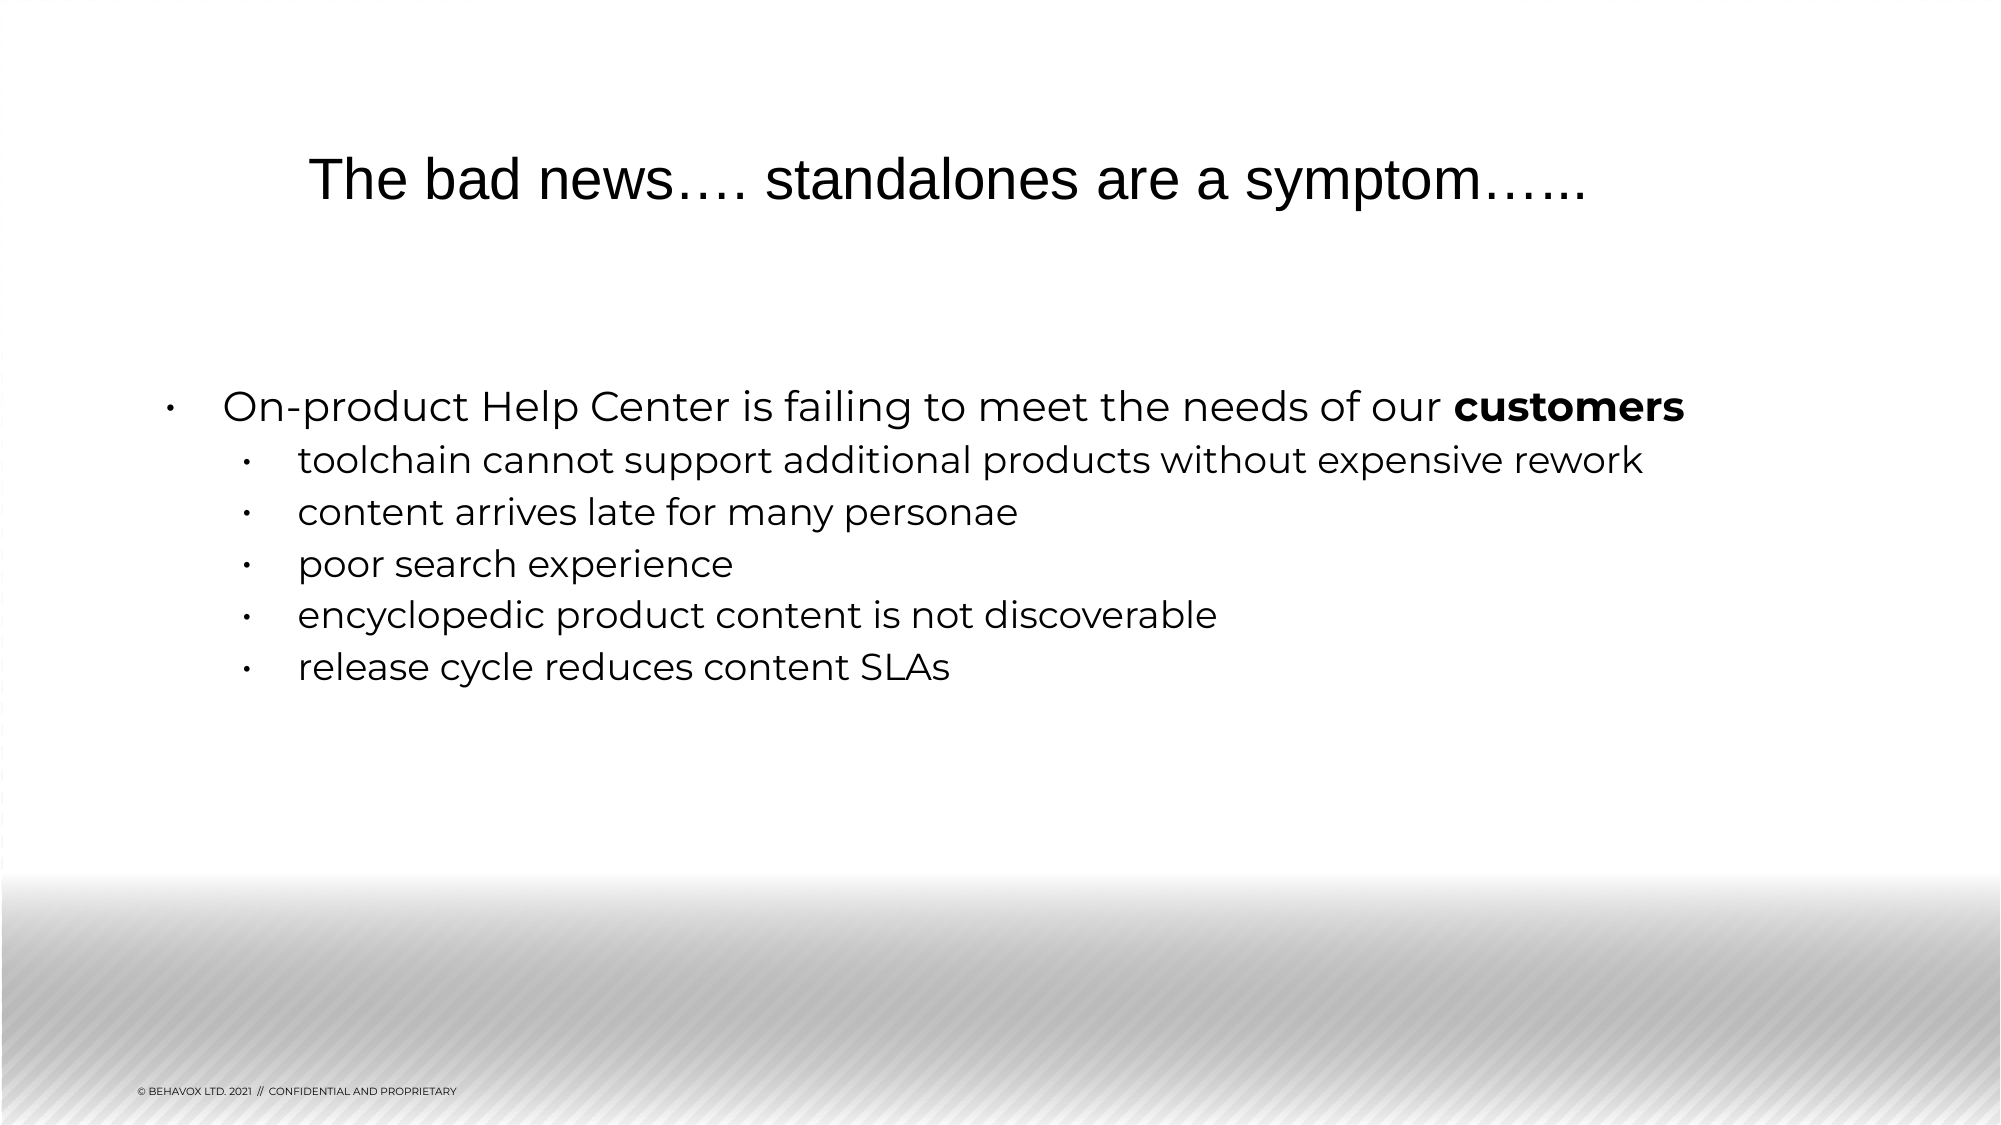

# The bad news…. standalones are a symptom…...

On-product Help Center is failing to meet the needs of our customers
toolchain cannot support additional products without expensive rework
content arrives late for many personae
poor search experience
encyclopedic product content is not discoverable
release cycle reduces content SLAs